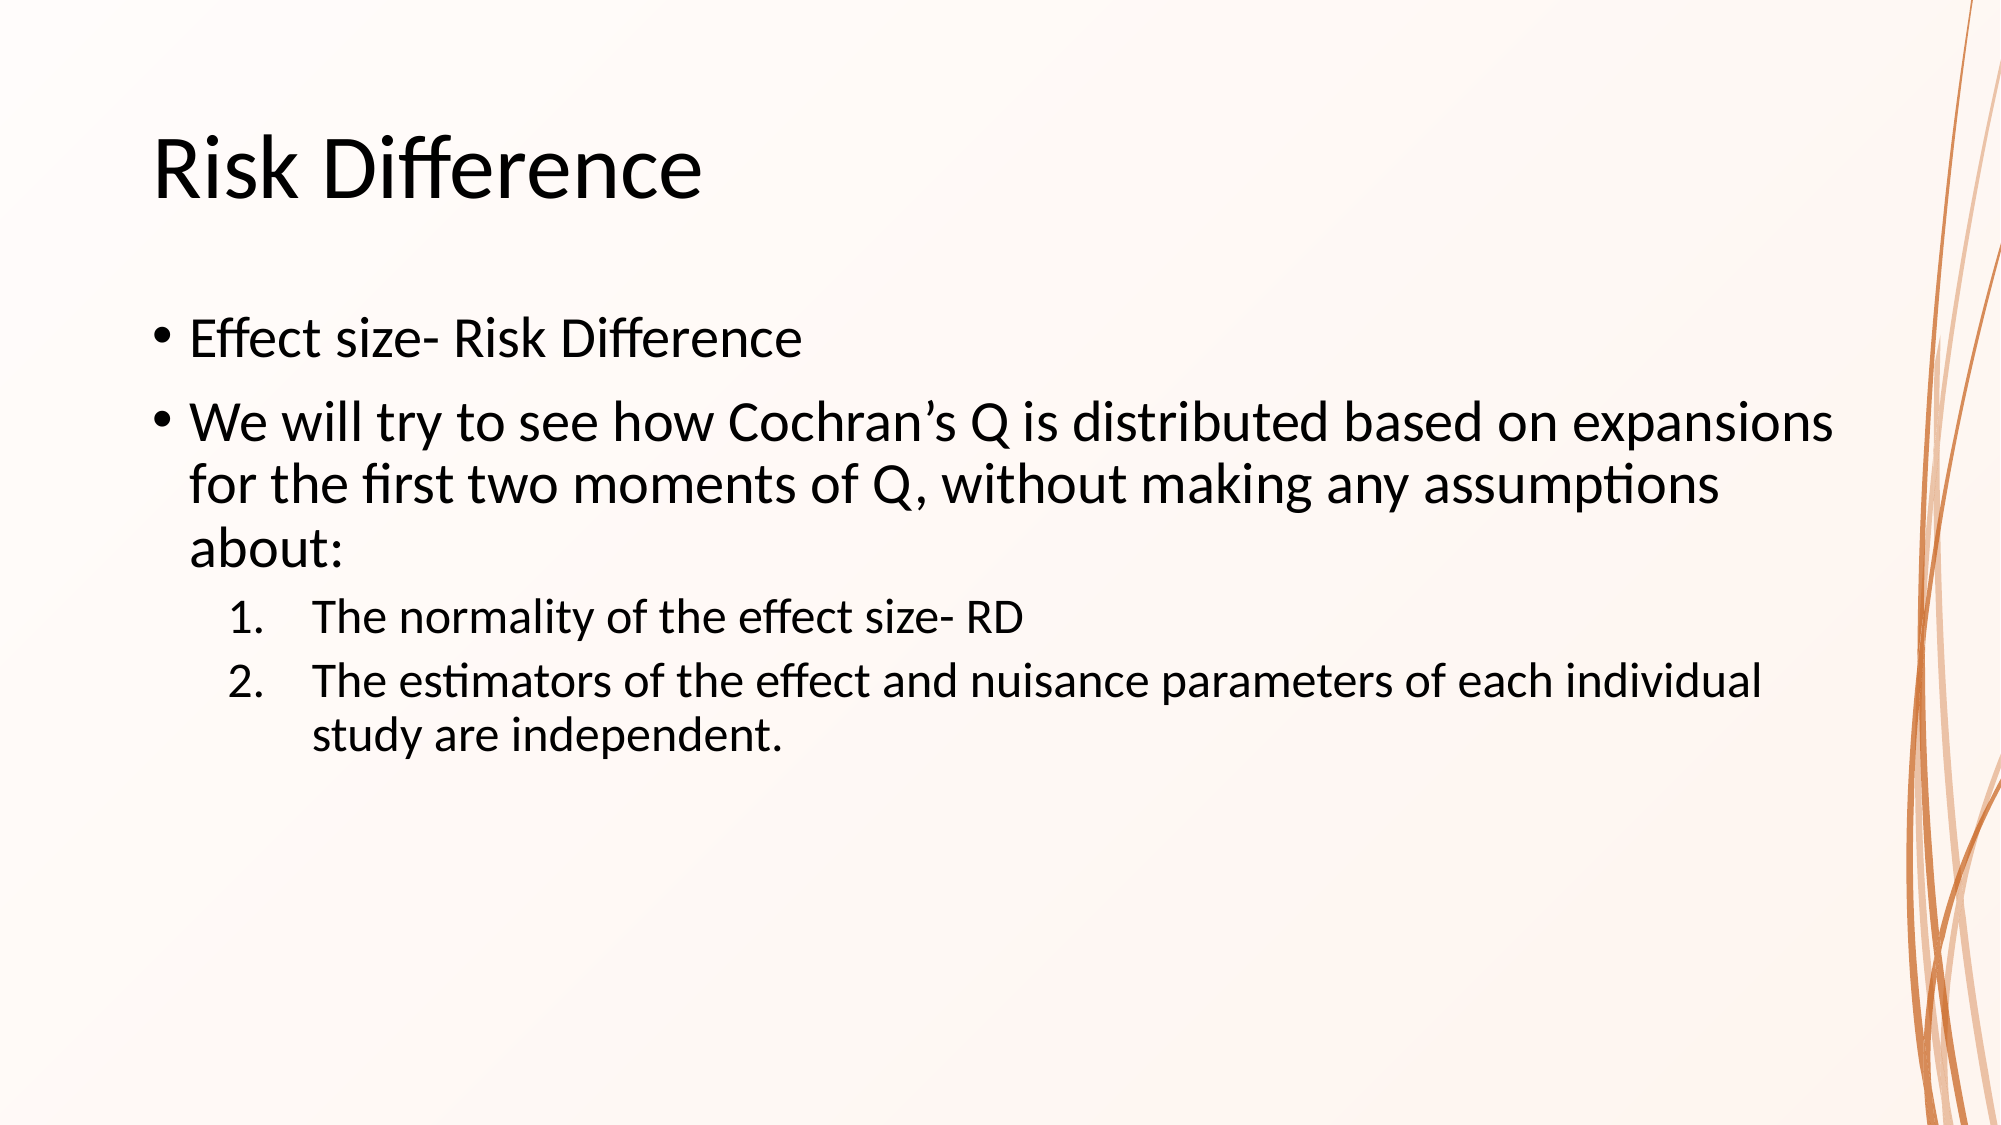

# Risk Difference
Effect size- Risk Difference
We will try to see how Cochran’s Q is distributed based on expansions for the first two moments of Q, without making any assumptions about:
The normality of the effect size- RD
The estimators of the effect and nuisance parameters of each individual study are independent.